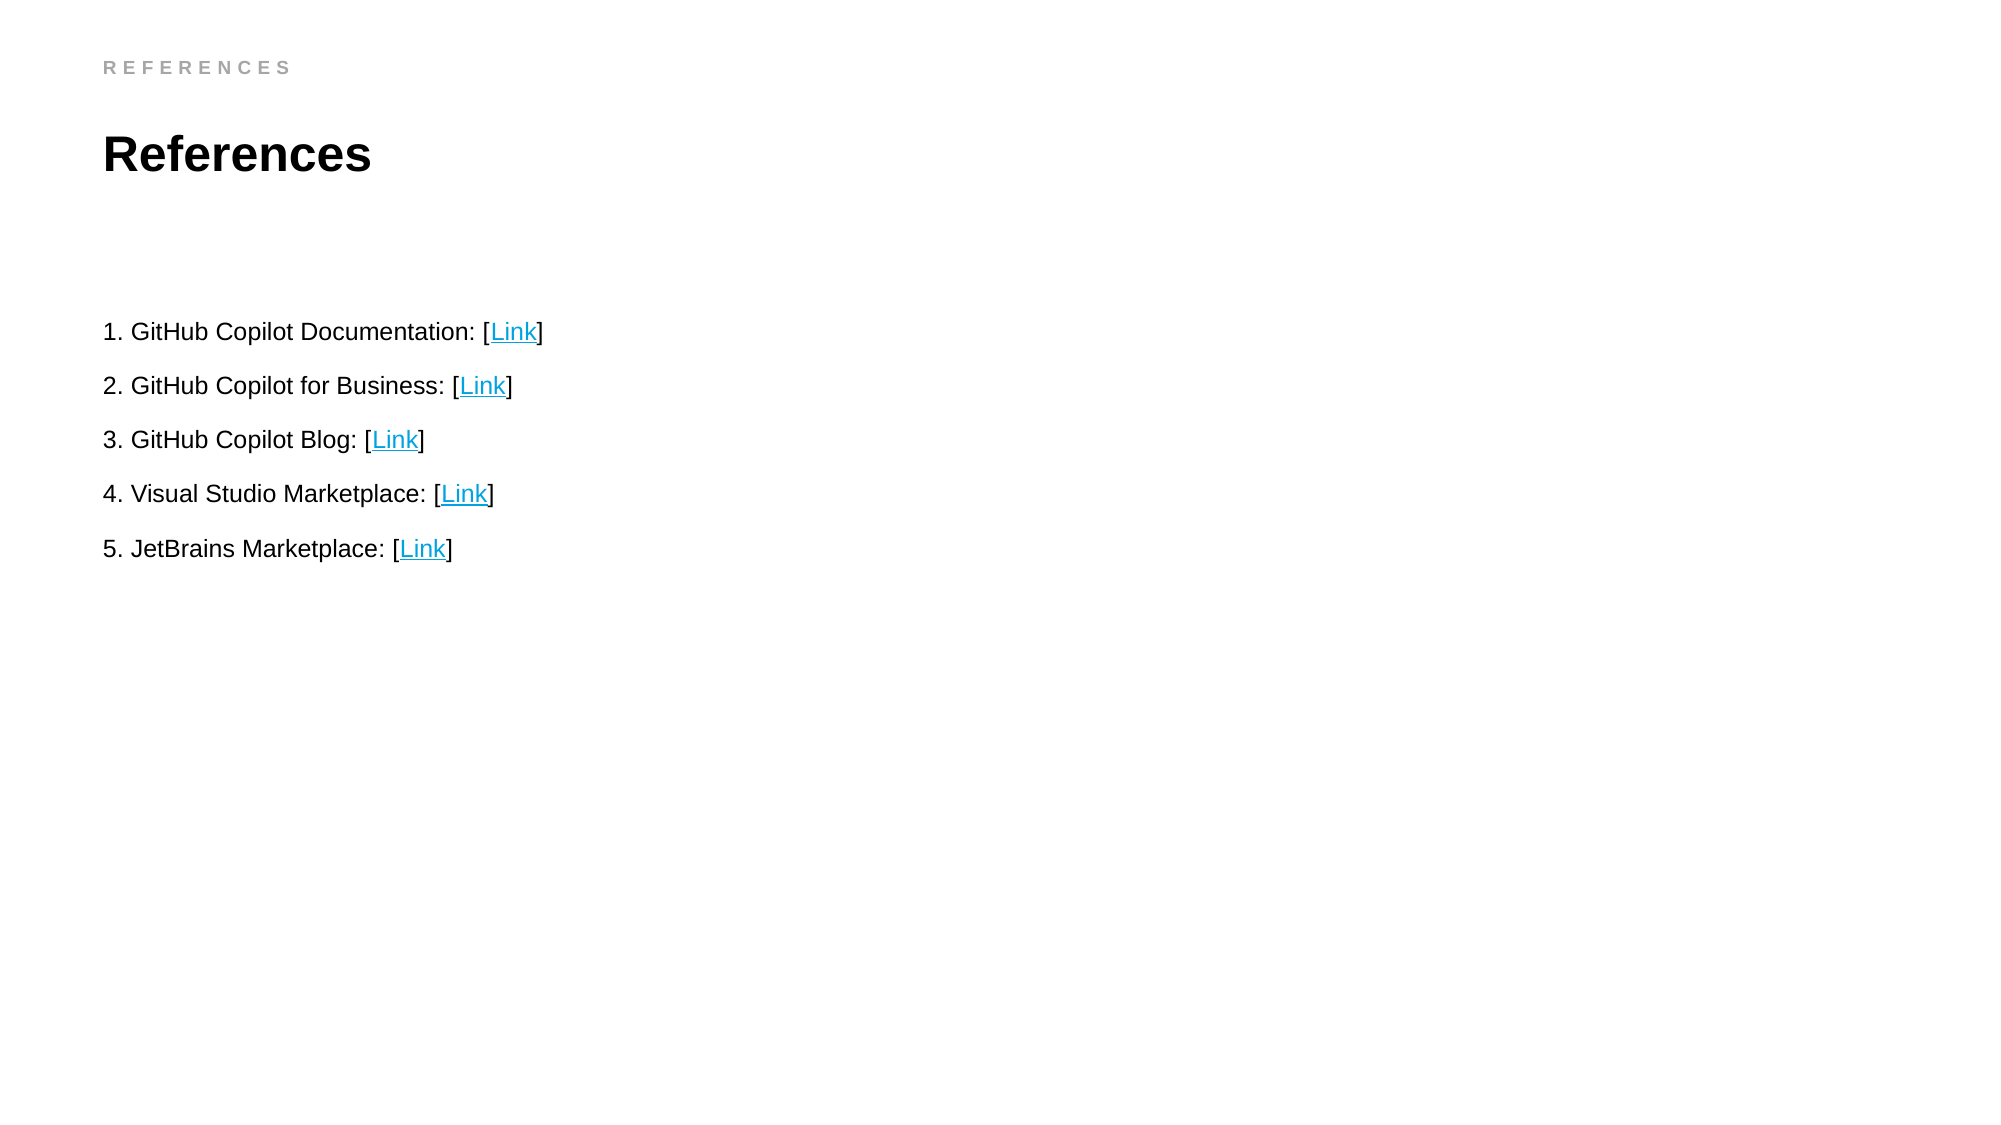

REFERENCES
References

1. GitHub Copilot Documentation: [Link]
2. GitHub Copilot for Business: [Link]
3. GitHub Copilot Blog: [Link]
4. Visual Studio Marketplace: [Link]
5. JetBrains Marketplace: [Link]